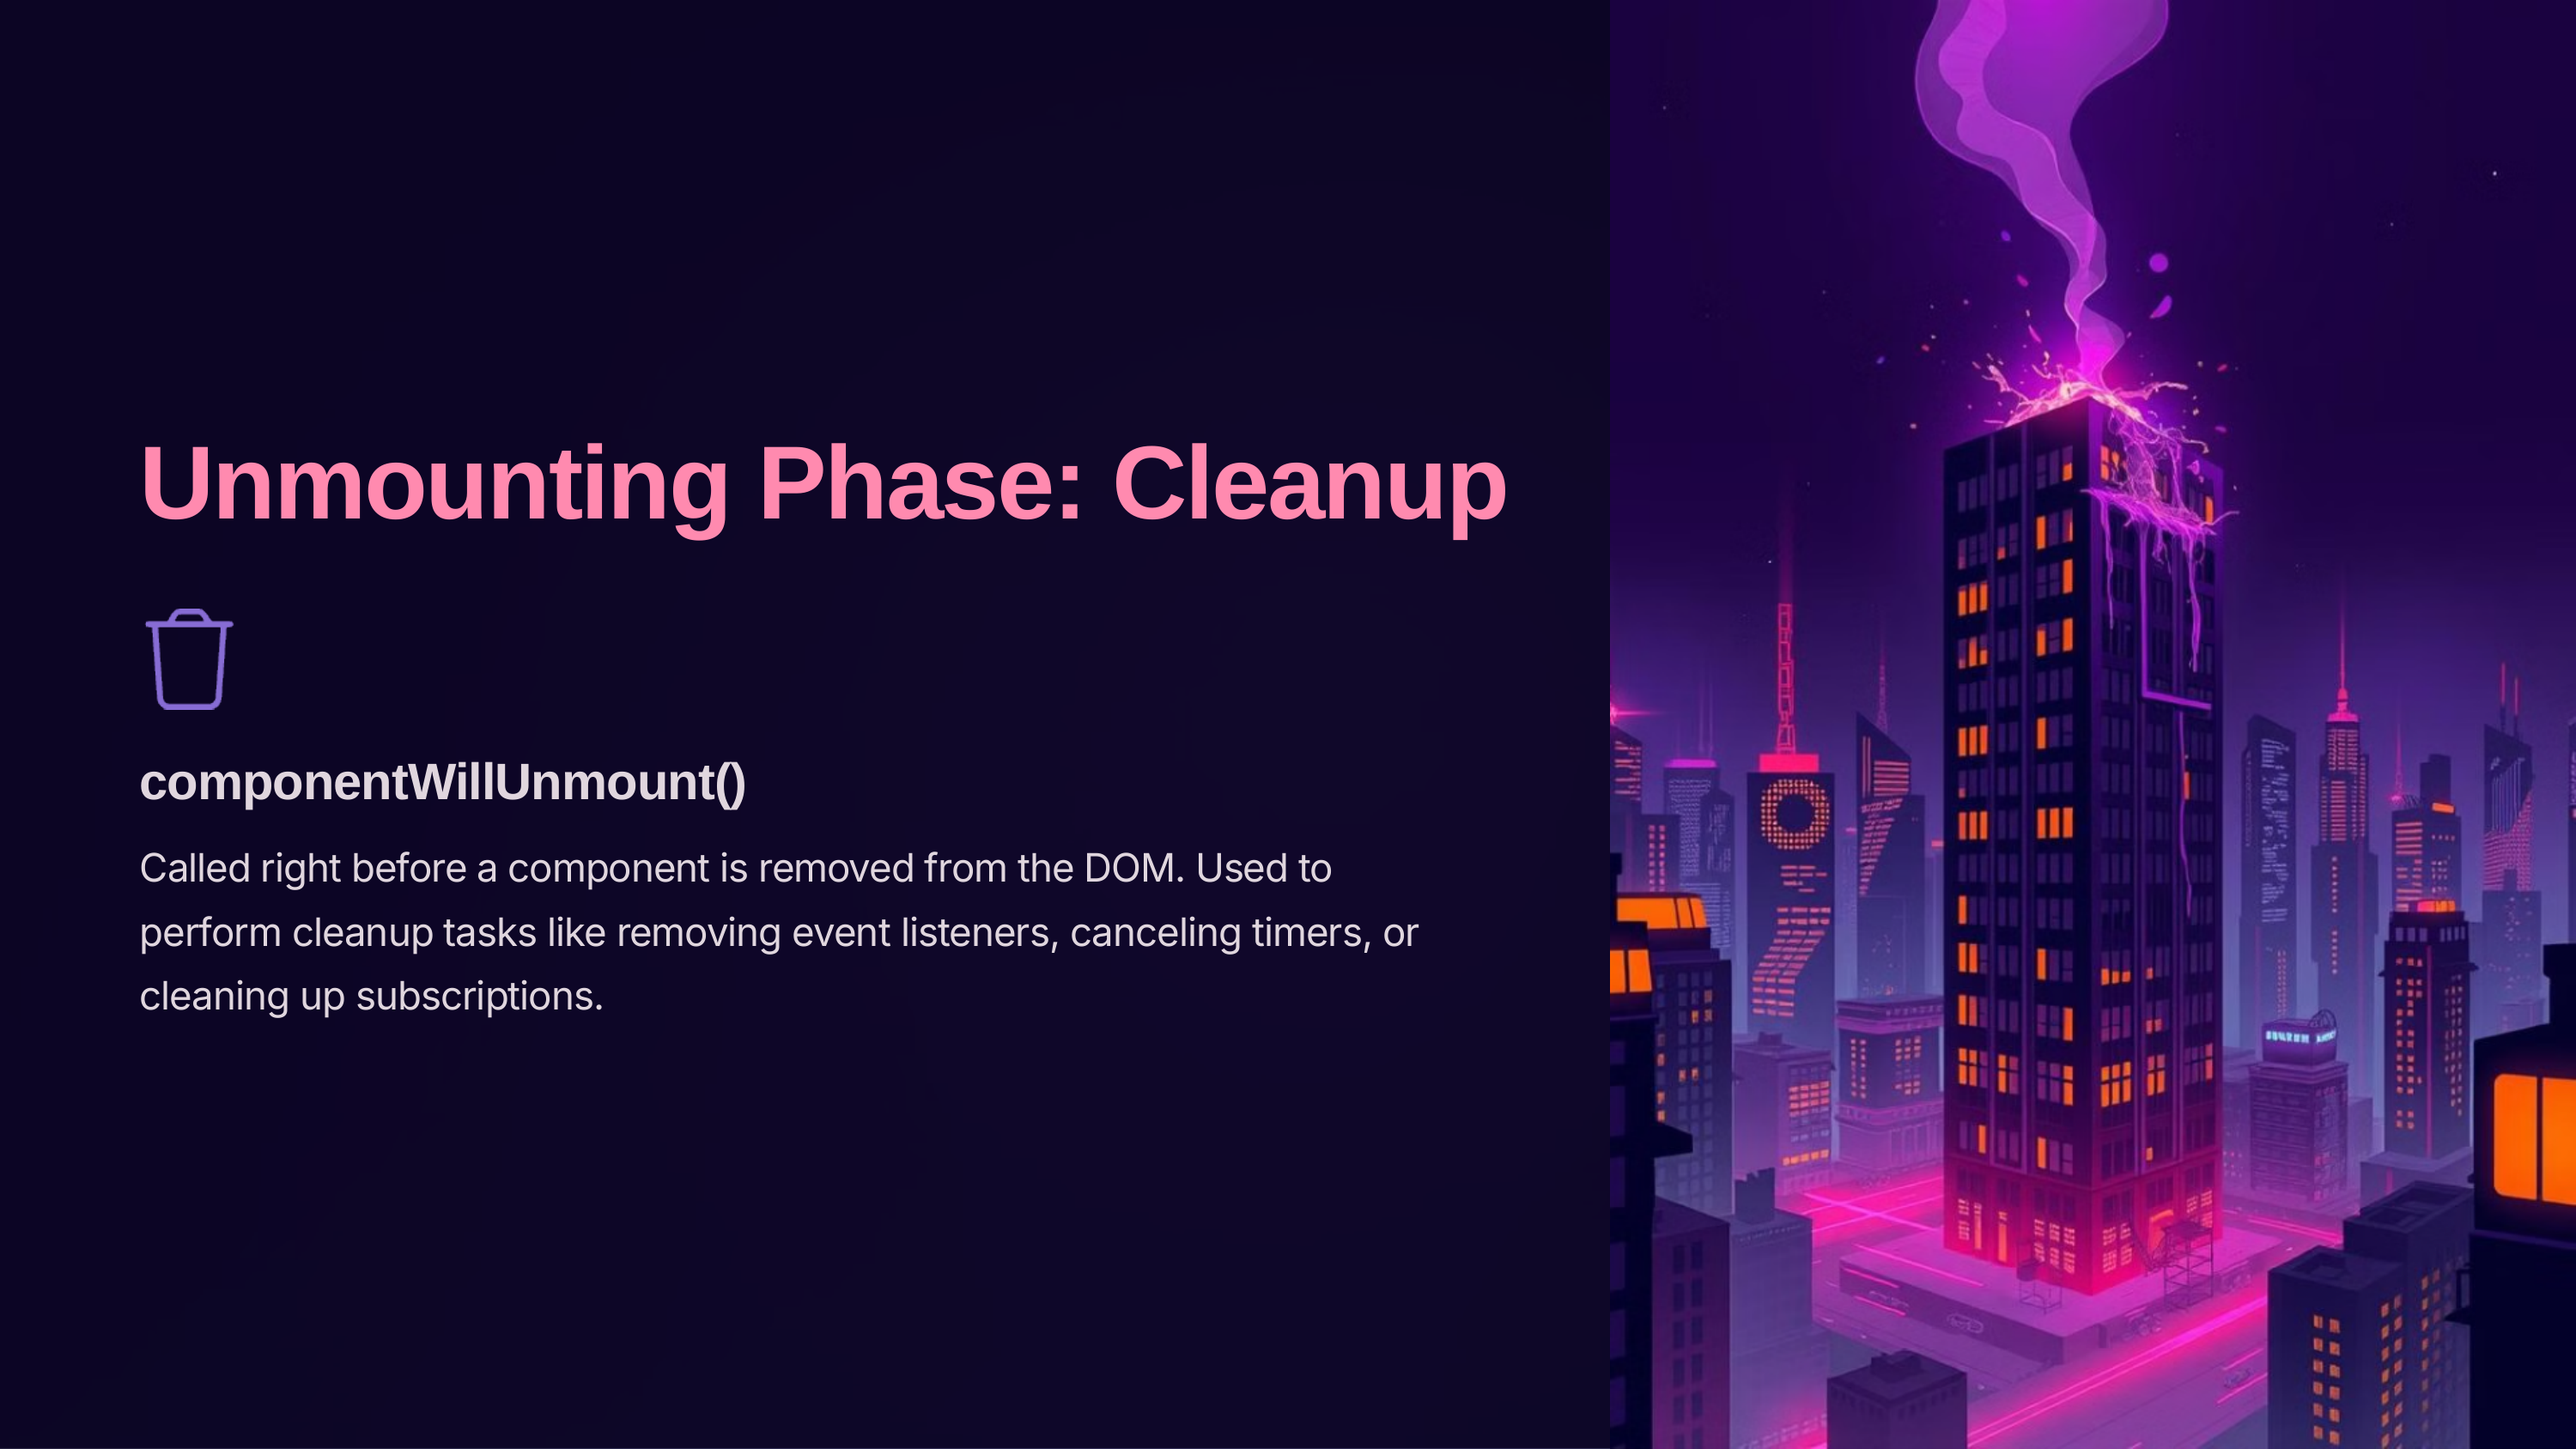

Unmounting Phase: Cleanup

componentWillUnmount()
Called right before a component is removed from the DOM. Used to perform cleanup tasks like removing event listeners, canceling timers, or cleaning up subscriptions.